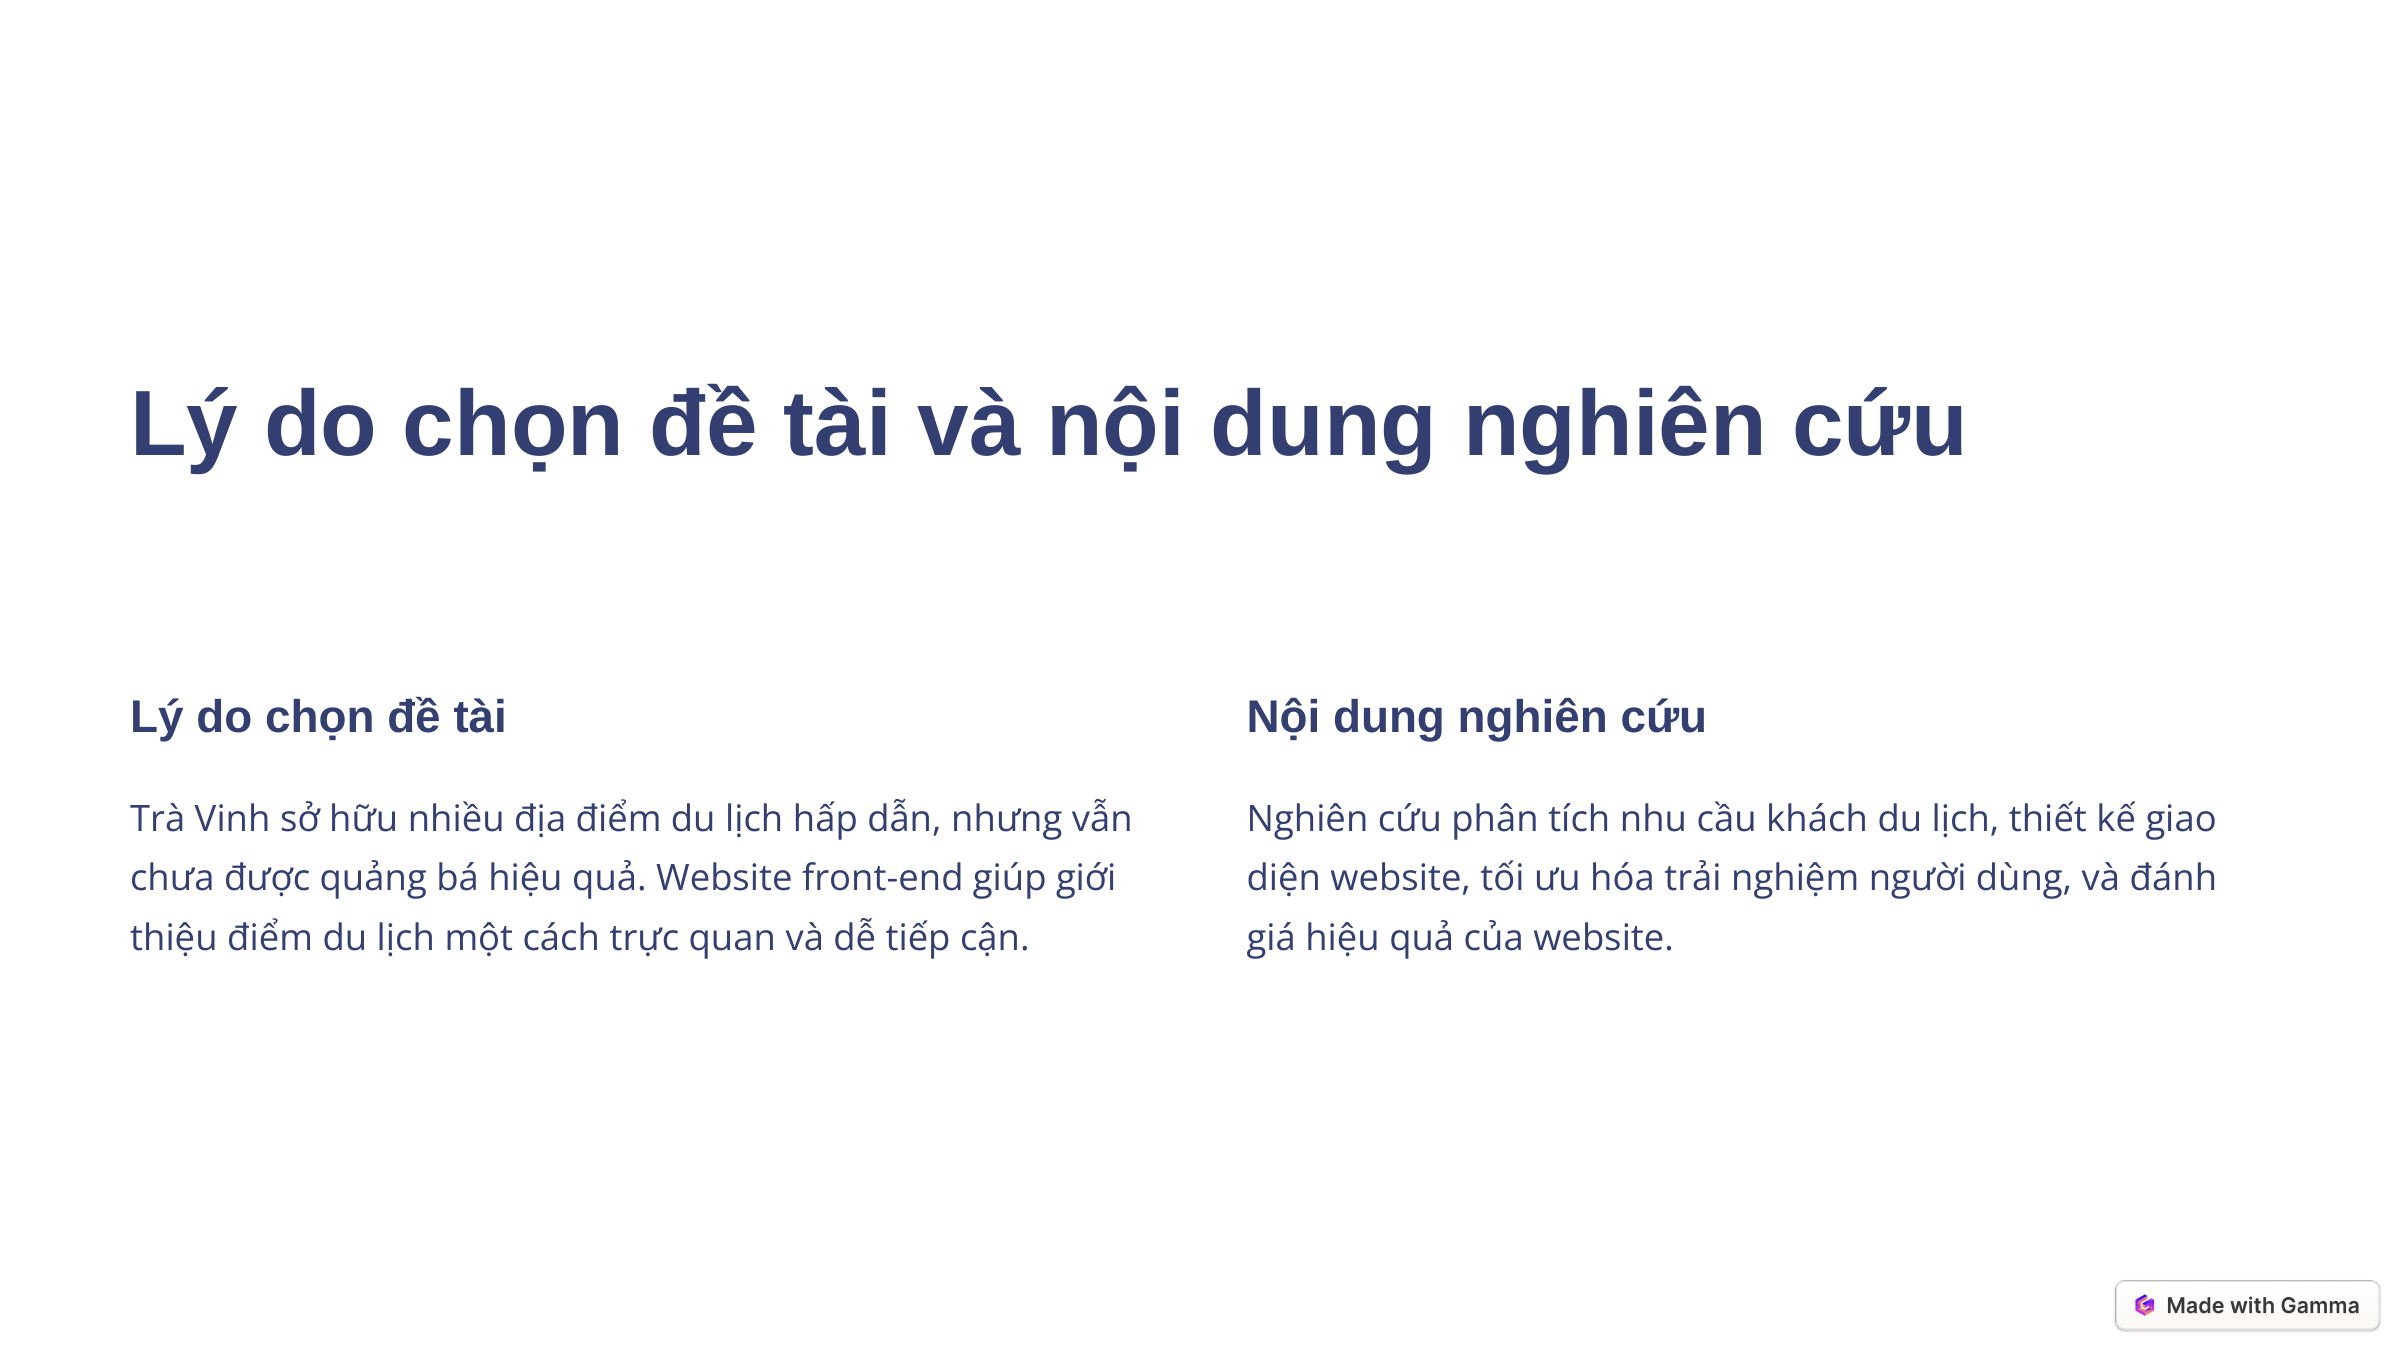

Lý do chọn đề tài và nội dung nghiên cứu
Lý do chọn đề tài
Nội dung nghiên cứu
Trà Vinh sở hữu nhiều địa điểm du lịch hấp dẫn, nhưng vẫn chưa được quảng bá hiệu quả. Website front-end giúp giới thiệu điểm du lịch một cách trực quan và dễ tiếp cận.
Nghiên cứu phân tích nhu cầu khách du lịch, thiết kế giao diện website, tối ưu hóa trải nghiệm người dùng, và đánh giá hiệu quả của website.